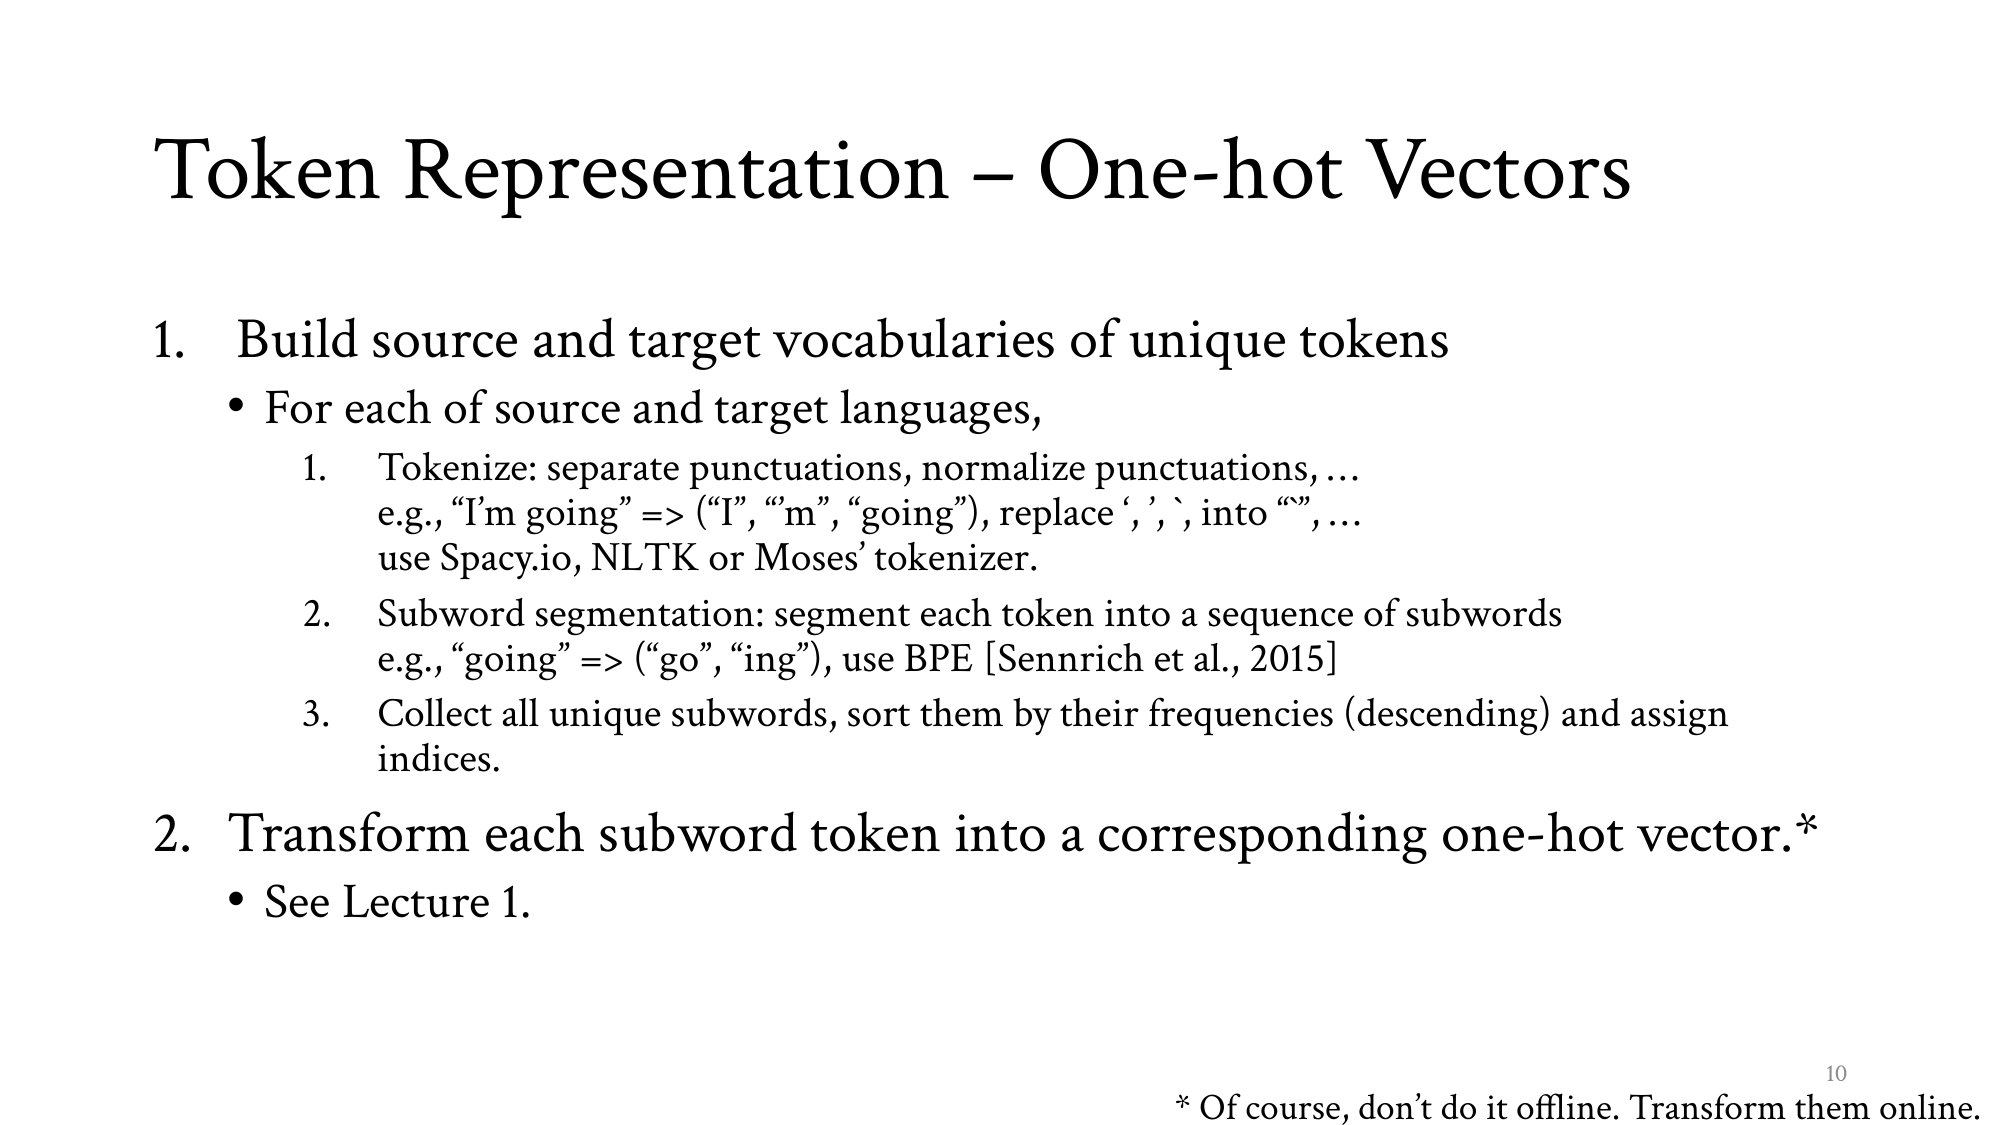

# Token Representation – One-hot Vectors
Build source and target vocabularies of unique tokens
For each of source and target languages,
Tokenize: separate punctuations, normalize punctuations, …
e.g., “I’m going” => (“I”, “’m”, “going”), replace ‘, ’, `, into “`”, …
use Spacy.io, NLTK or Moses’ tokenizer.
Subword segmentation: segment each token into a sequence of subwords
e.g., “going” => (“go”, “ing”), use BPE [Sennrich et al., 2015]
Collect all unique subwords, sort them by their frequencies (descending) and assign indices.
Transform each subword token into a corresponding one-hot vector.*
See Lecture 1.
10
* Of course, don’t do it offline. Transform them online.